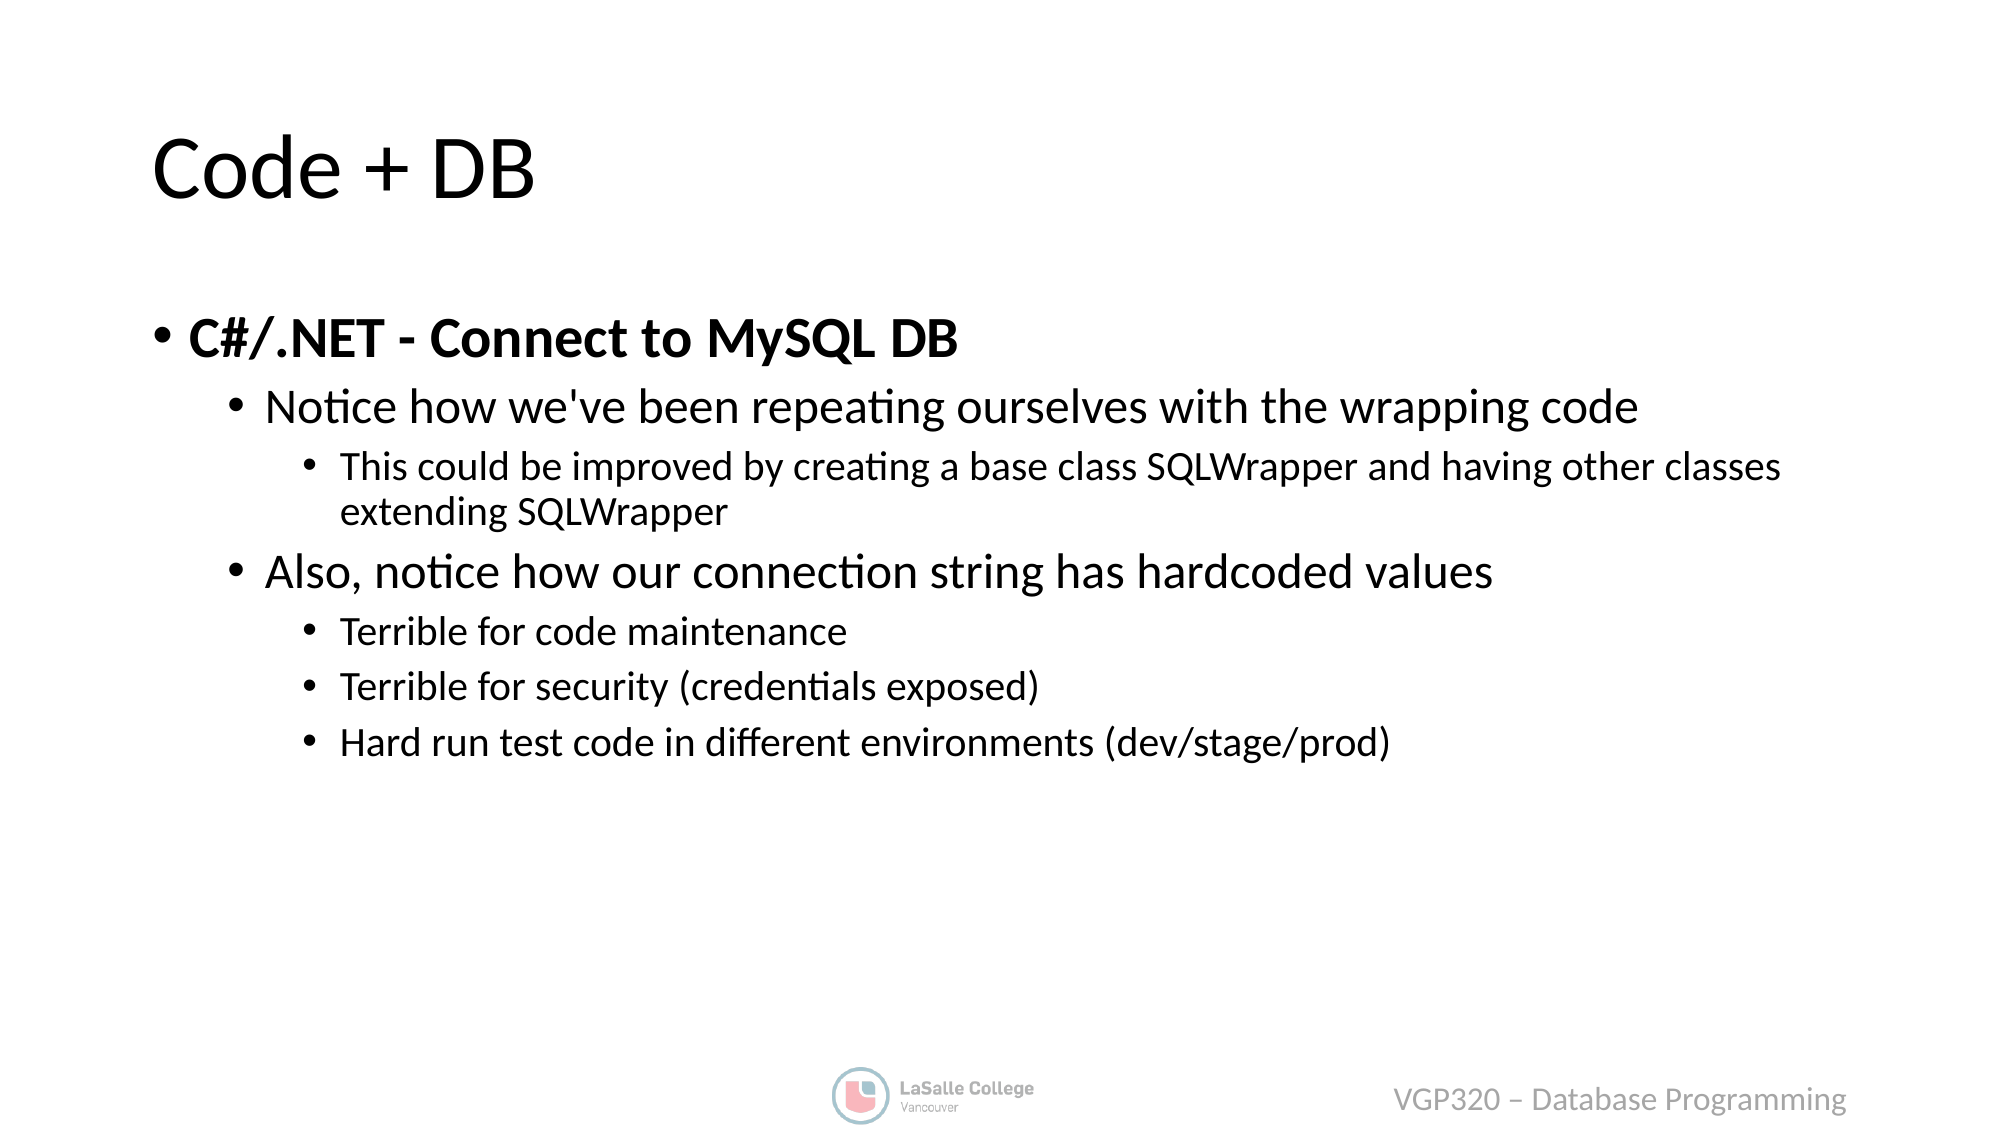

# Code + DB
C#/.NET - Connect to MySQL DB
Notice how we've been repeating ourselves with the wrapping code
This could be improved by creating a base class SQLWrapper and having other classes extending SQLWrapper
Also, notice how our connection string has hardcoded values
Terrible for code maintenance
Terrible for security (credentials exposed)
Hard run test code in different environments (dev/stage/prod)